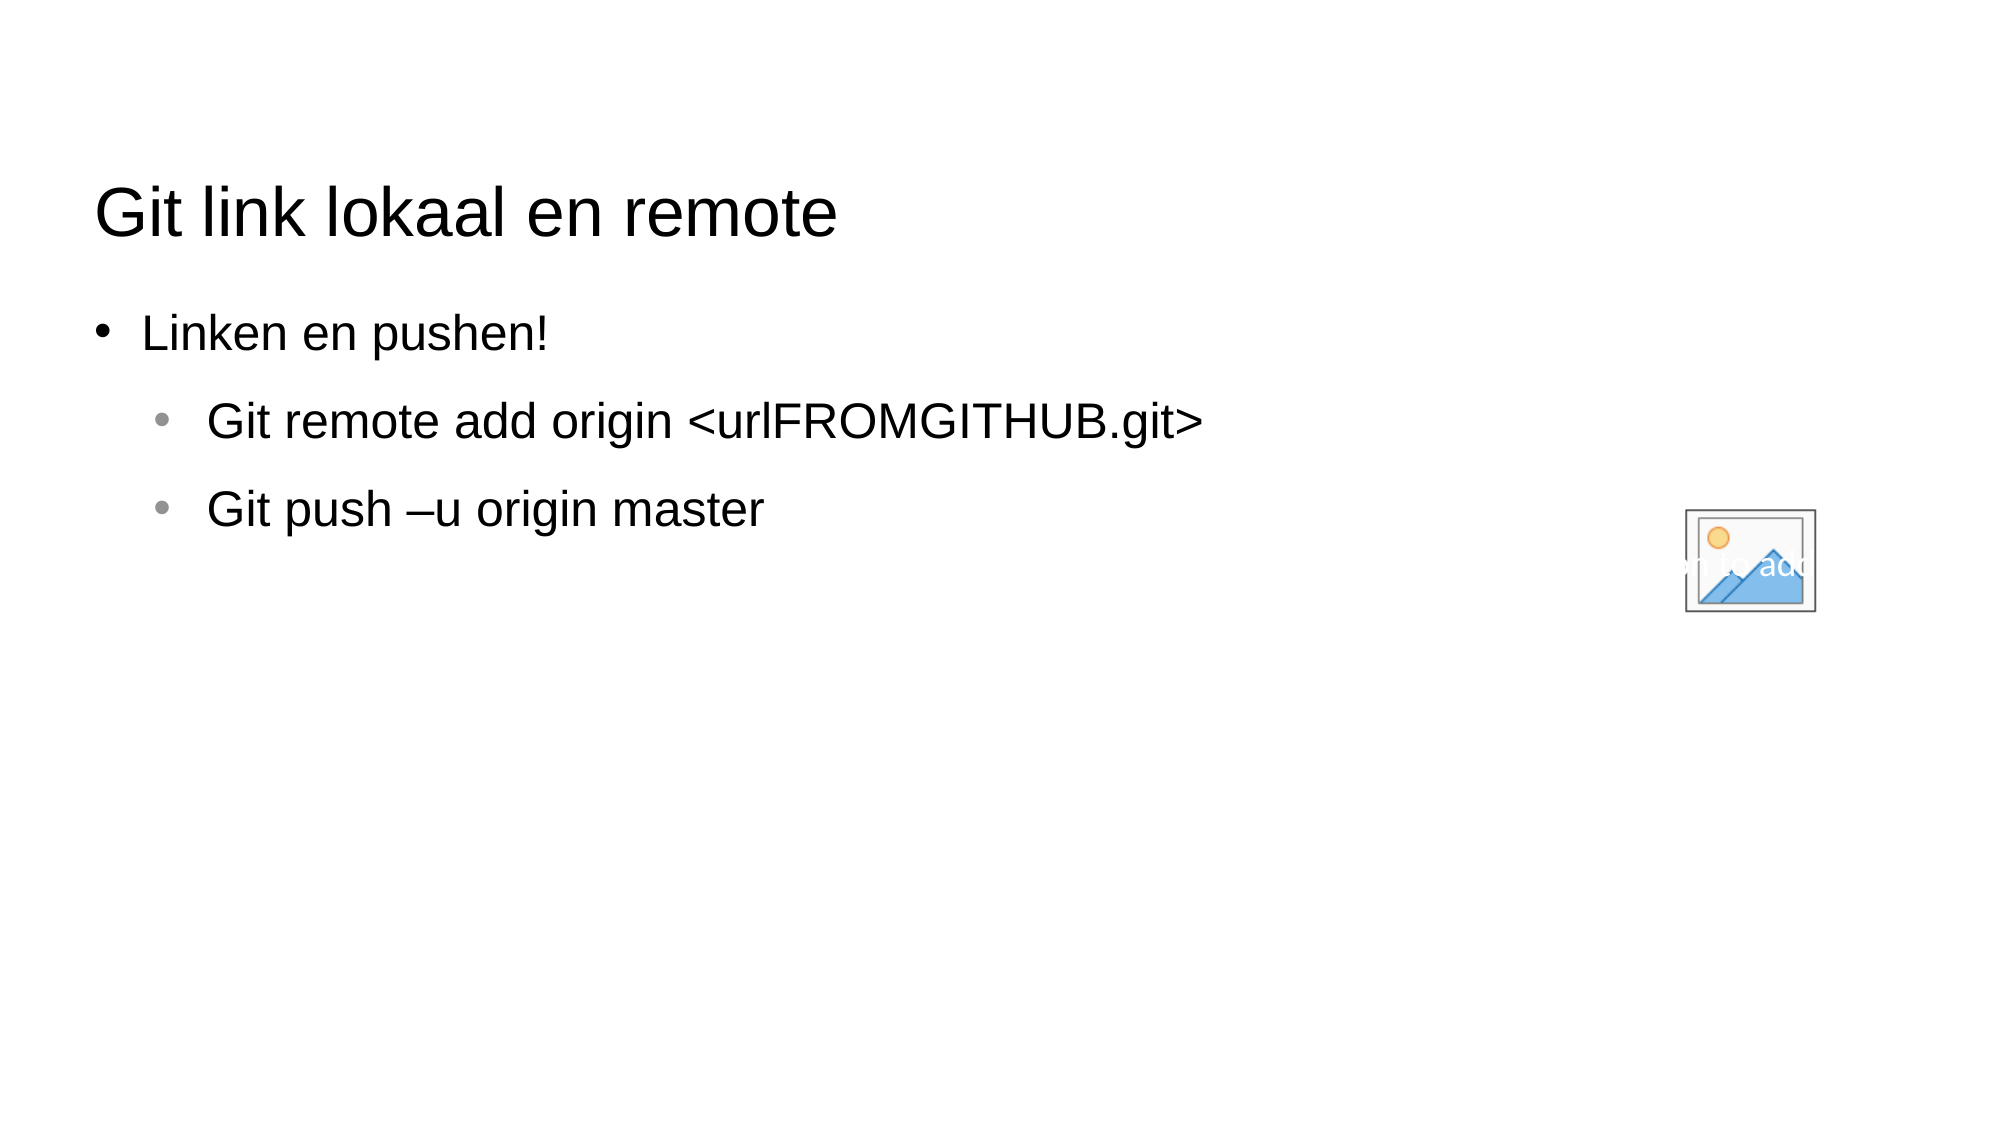

# Git link lokaal en remote
Linken en pushen!
Git remote add origin <urlFROMGITHUB.git>
Git push –u origin master